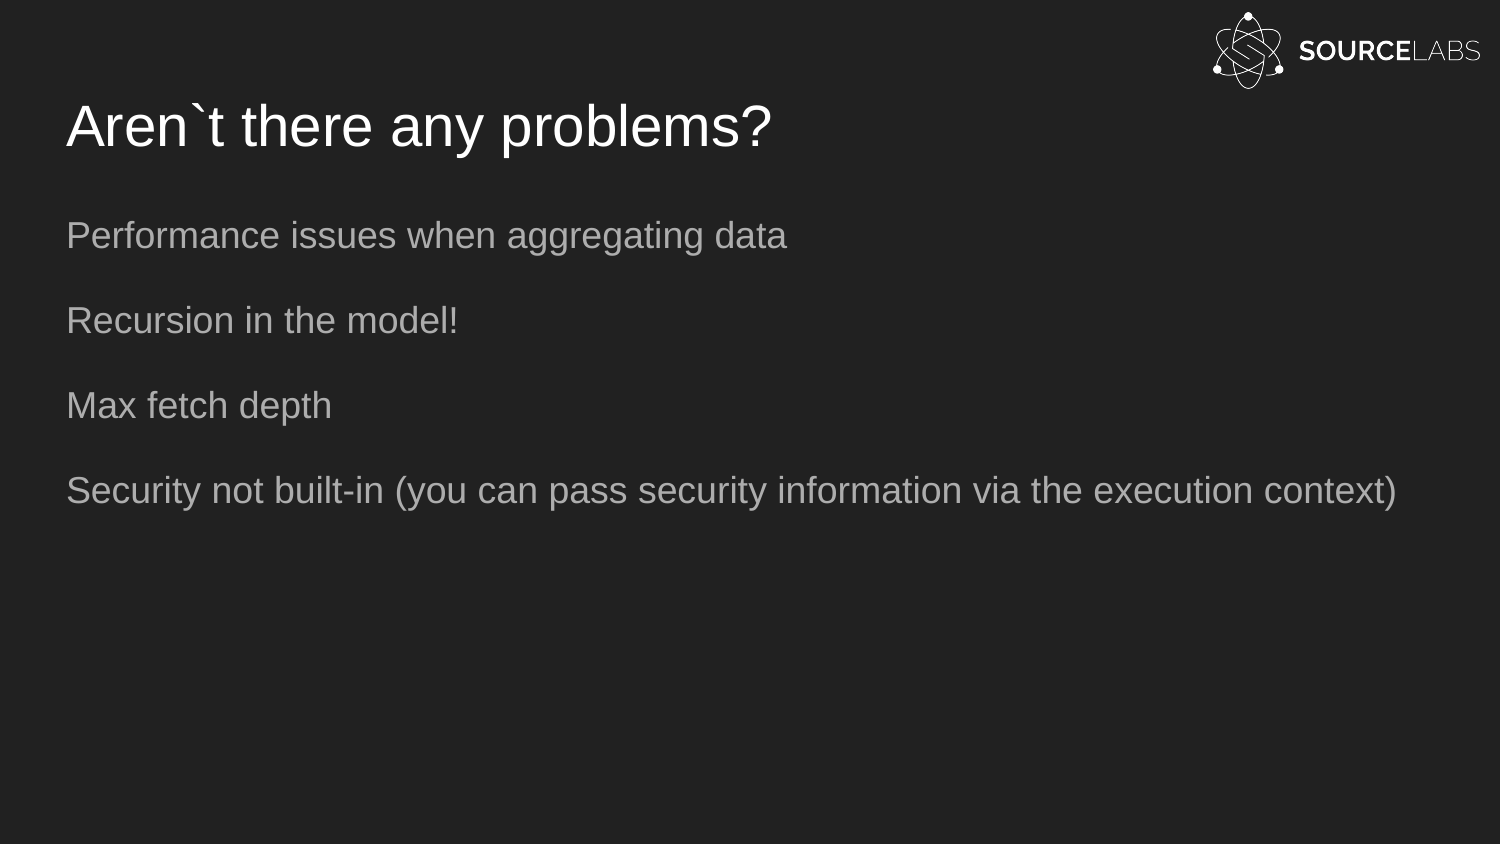

# Aren`t there any problems?
Performance issues when aggregating data
Recursion in the model!
Max fetch depth
Security not built-in (you can pass security information via the execution context)